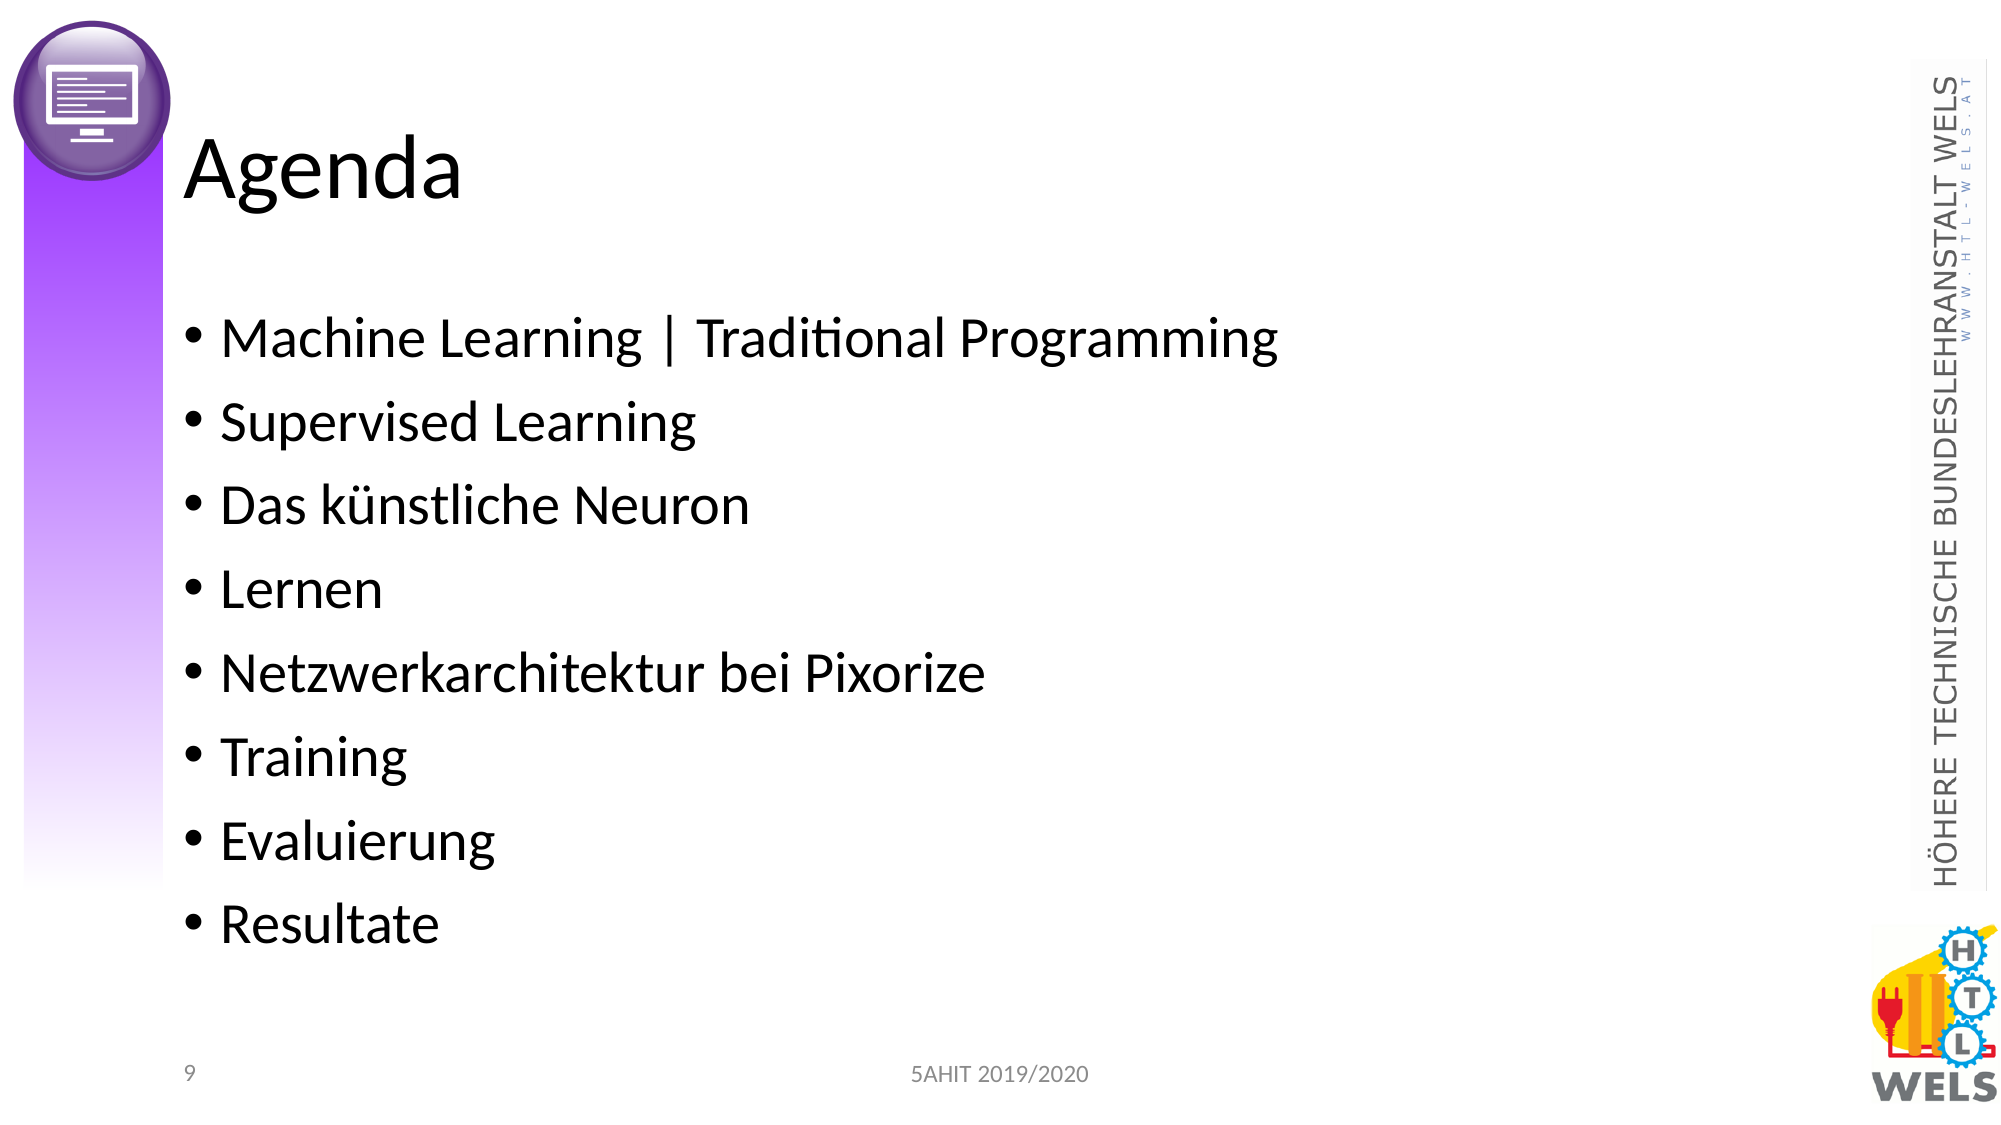

# Agenda
Machine Learning | Traditional Programming
Supervised Learning
Das künstliche Neuron
Lernen
Netzwerkarchitektur bei Pixorize
Training
Evaluierung
Resultate
9
5AHIT 2019/2020